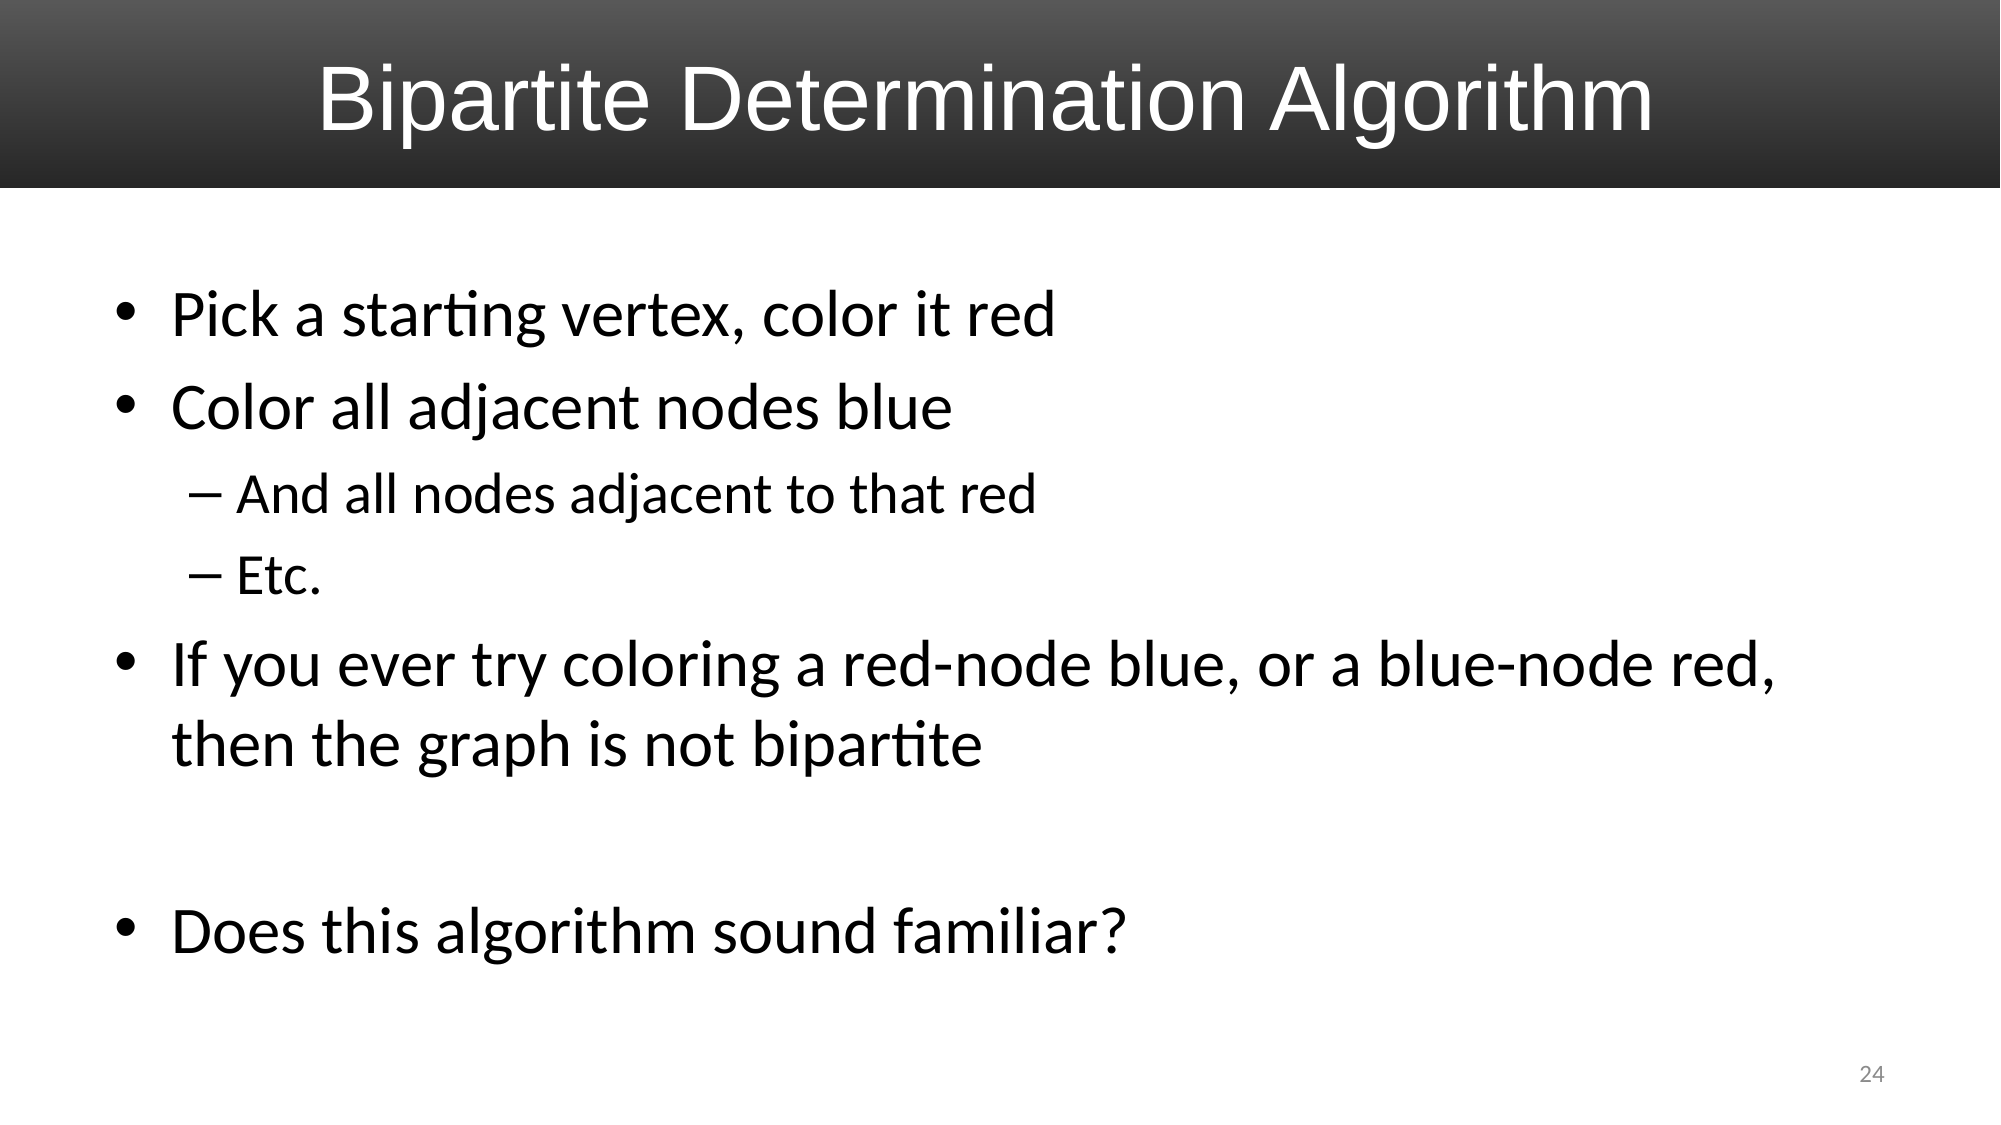

# Bipartite Determination Algorithm
Pick a starting vertex, color it red
Color all adjacent nodes blue
And all nodes adjacent to that red
Etc.
If you ever try coloring a red-node blue, or a blue-node red, then the graph is not bipartite

Does this algorithm sound familiar?
24